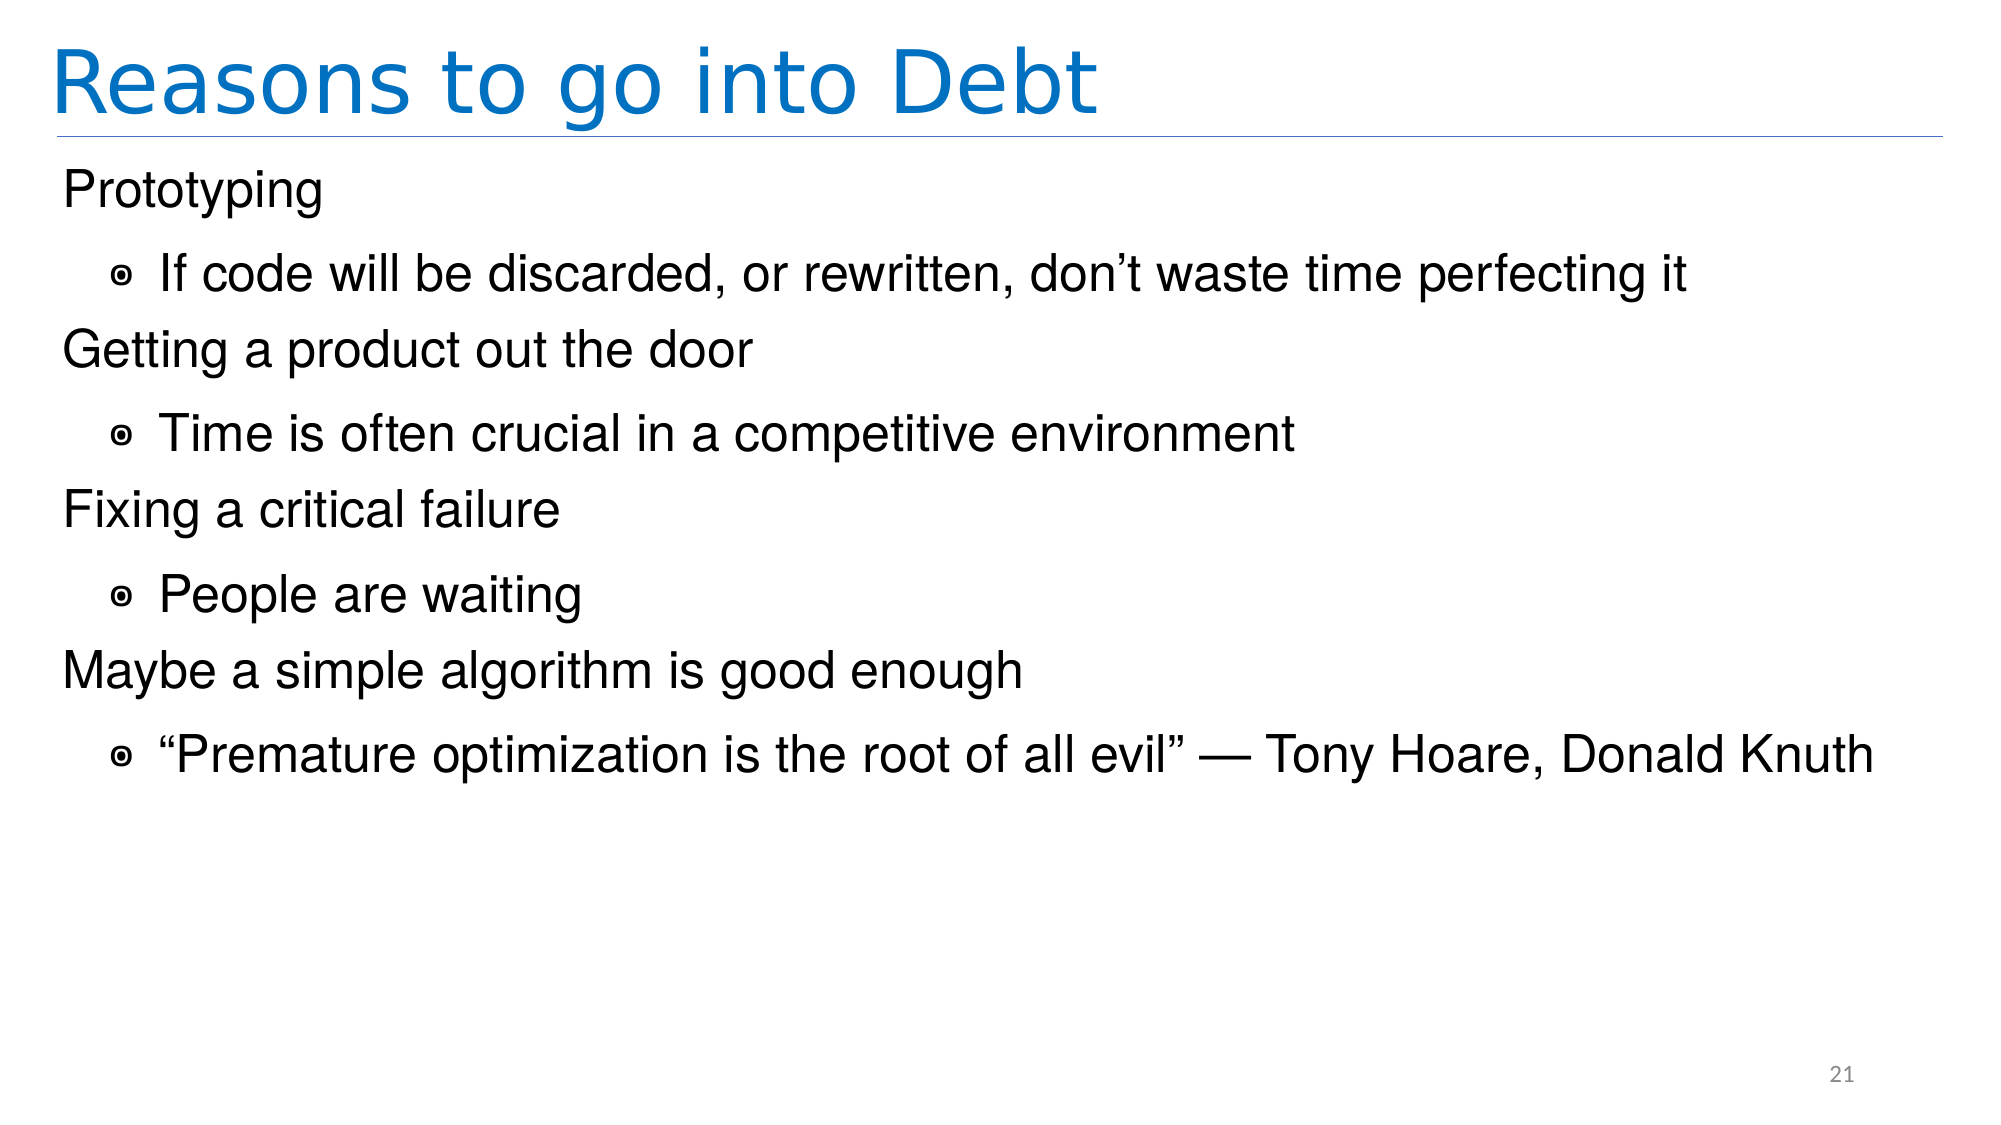

# Reasons to go into Debt
Prototyping
If code will be discarded, or rewritten, don’t waste time perfecting it
Getting a product out the door
Time is often crucial in a competitive environment
Fixing a critical failure
People are waiting
Maybe a simple algorithm is good enough
“Premature optimization is the root of all evil” — Tony Hoare, Donald Knuth
21